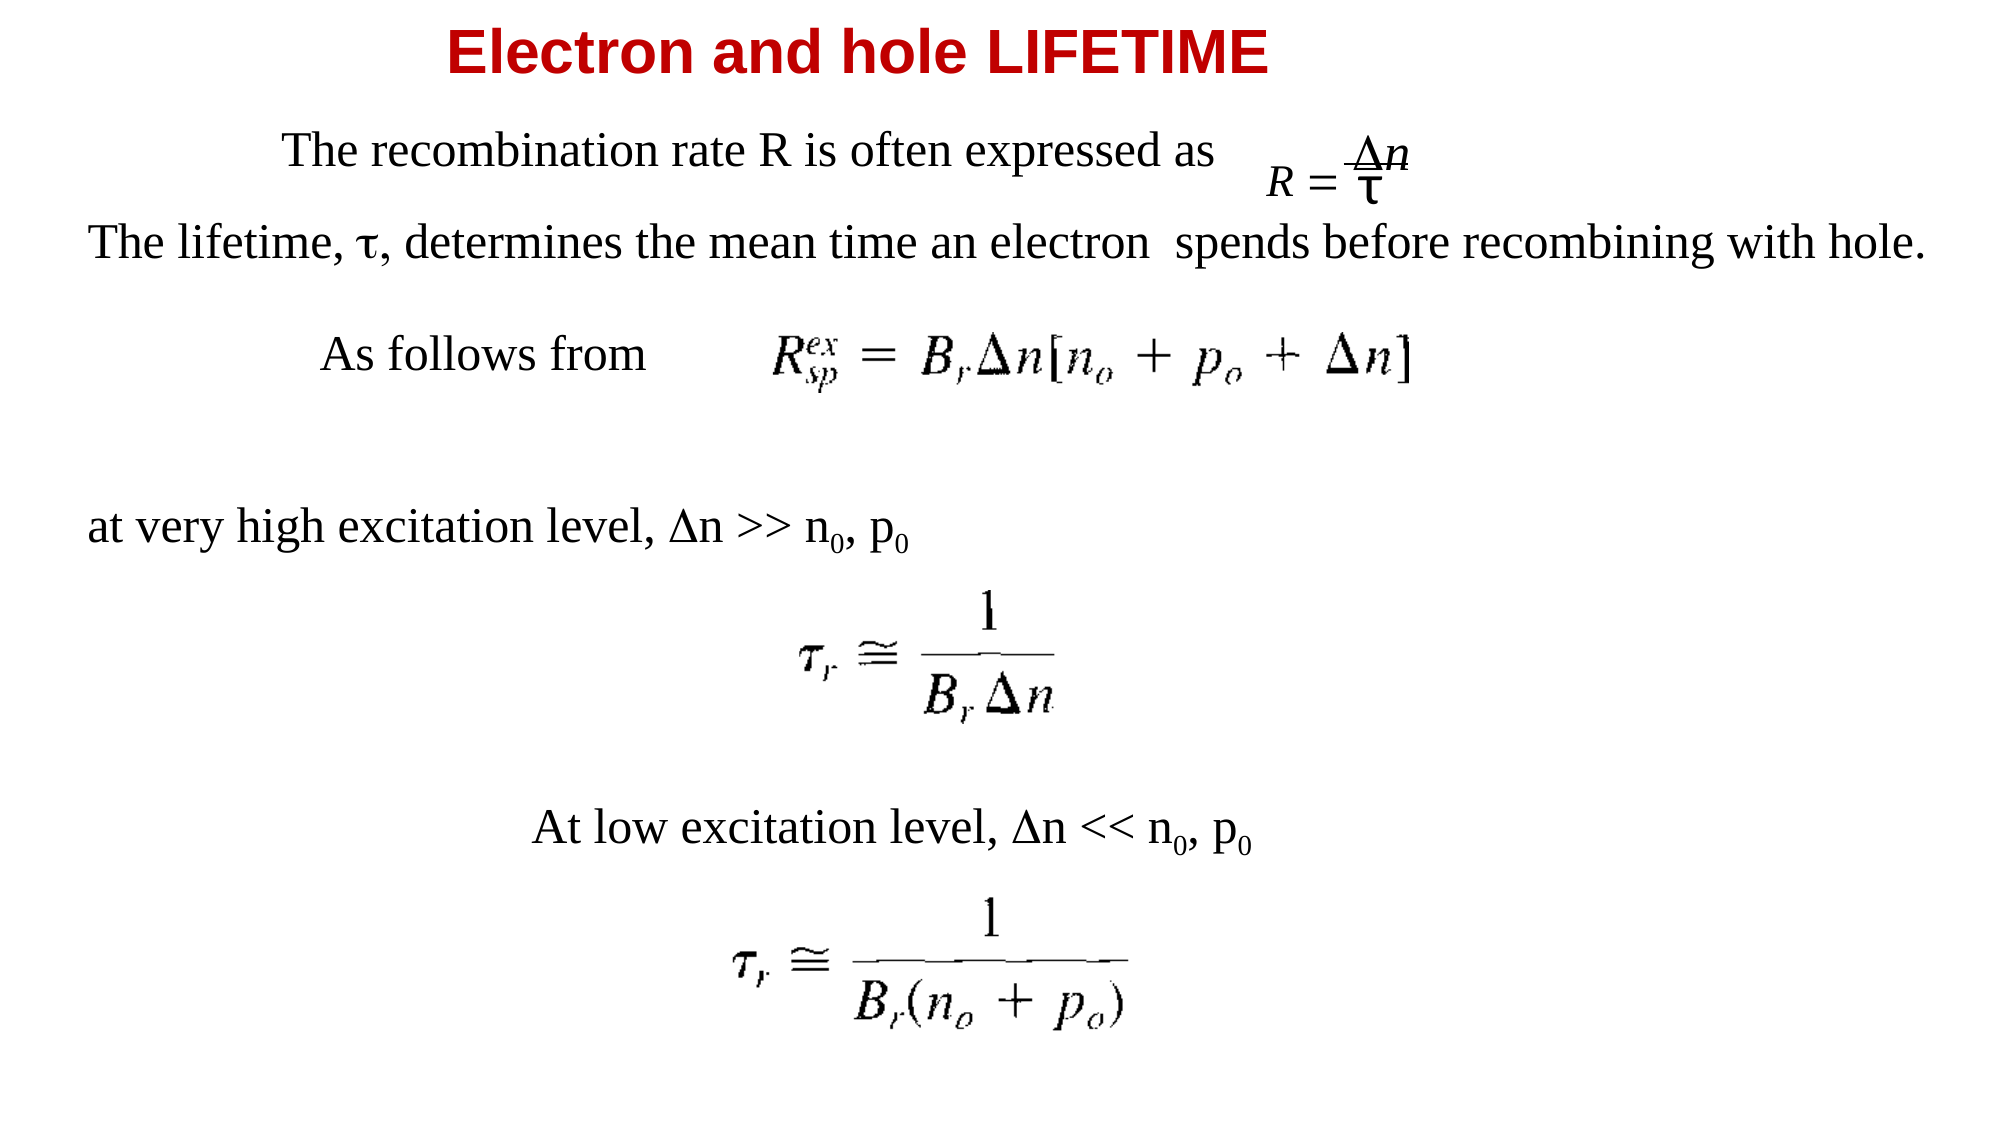

# Electron and hole LIFETIME
R = Δn
The recombination rate R is often expressed as
τ

The lifetime, τ, determines the mean time an electron  spends before recombining with hole.

   		As follows from

at very high excitation level, Δn >> n0, p0

At low excitation level, Δn << n0, p0